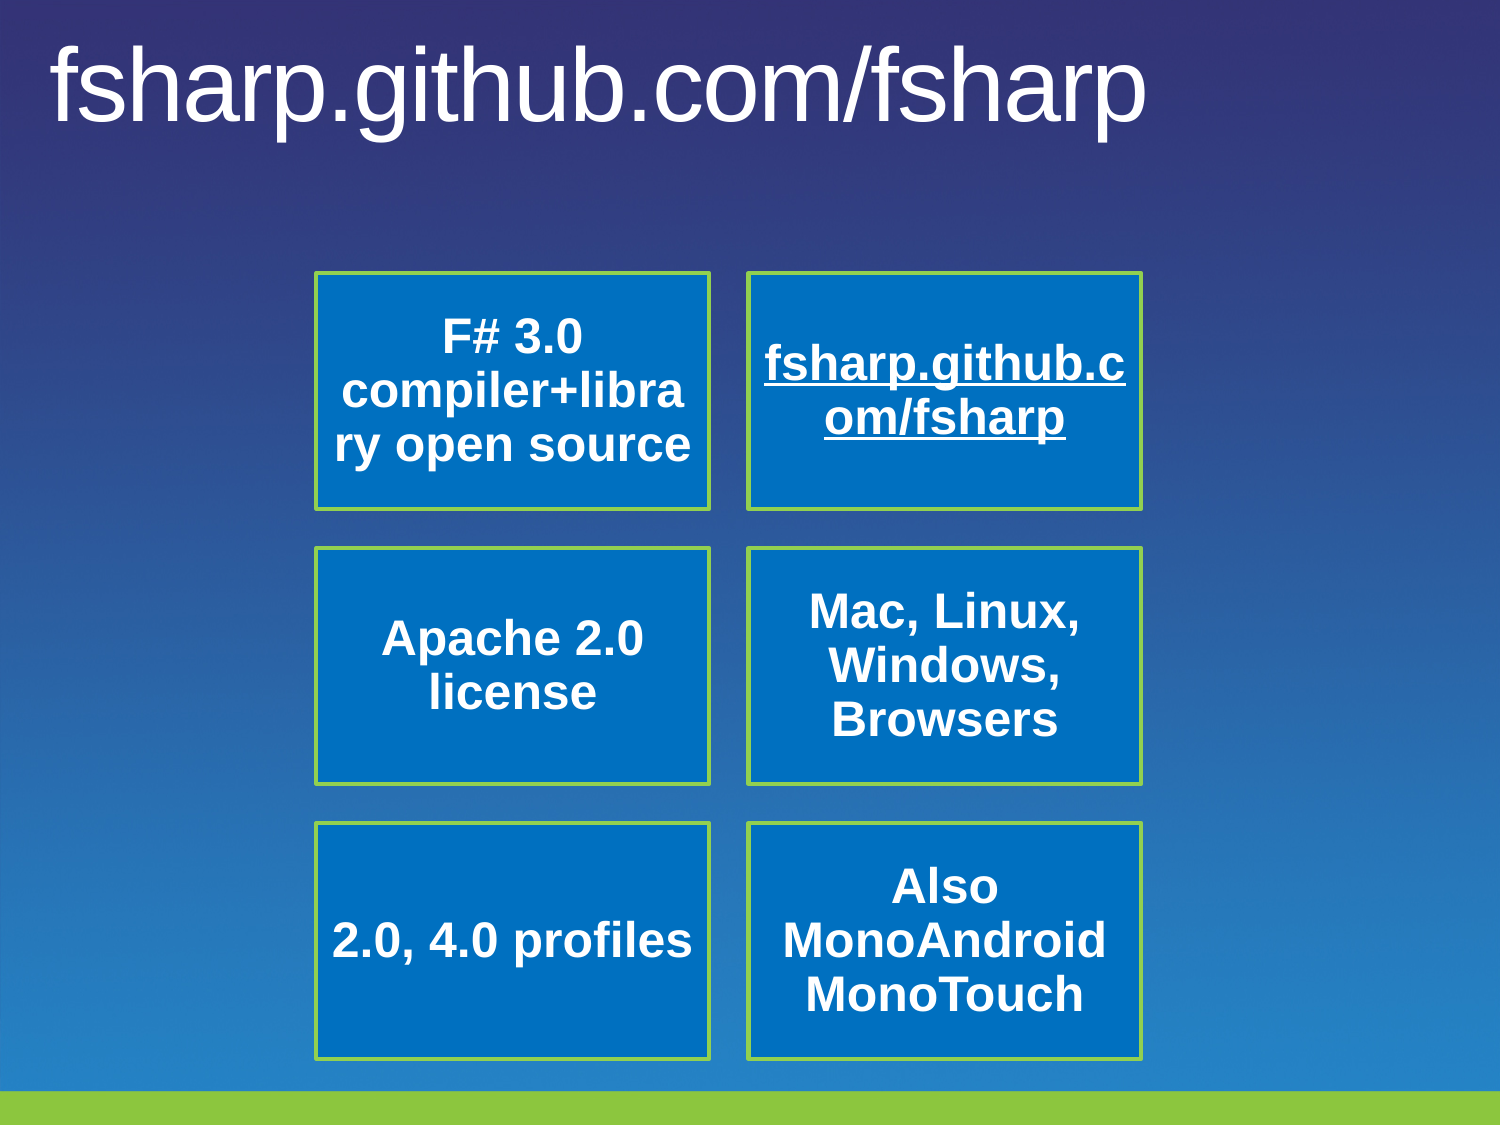

# fsharp.github.com/fsharp

F# 3.0 compiler+library open source
fsharp.github.com/fsharp
Apache 2.0 license
Mac, Linux, Windows, Browsers
2.0, 4.0 profiles
Also MonoAndroid MonoTouch